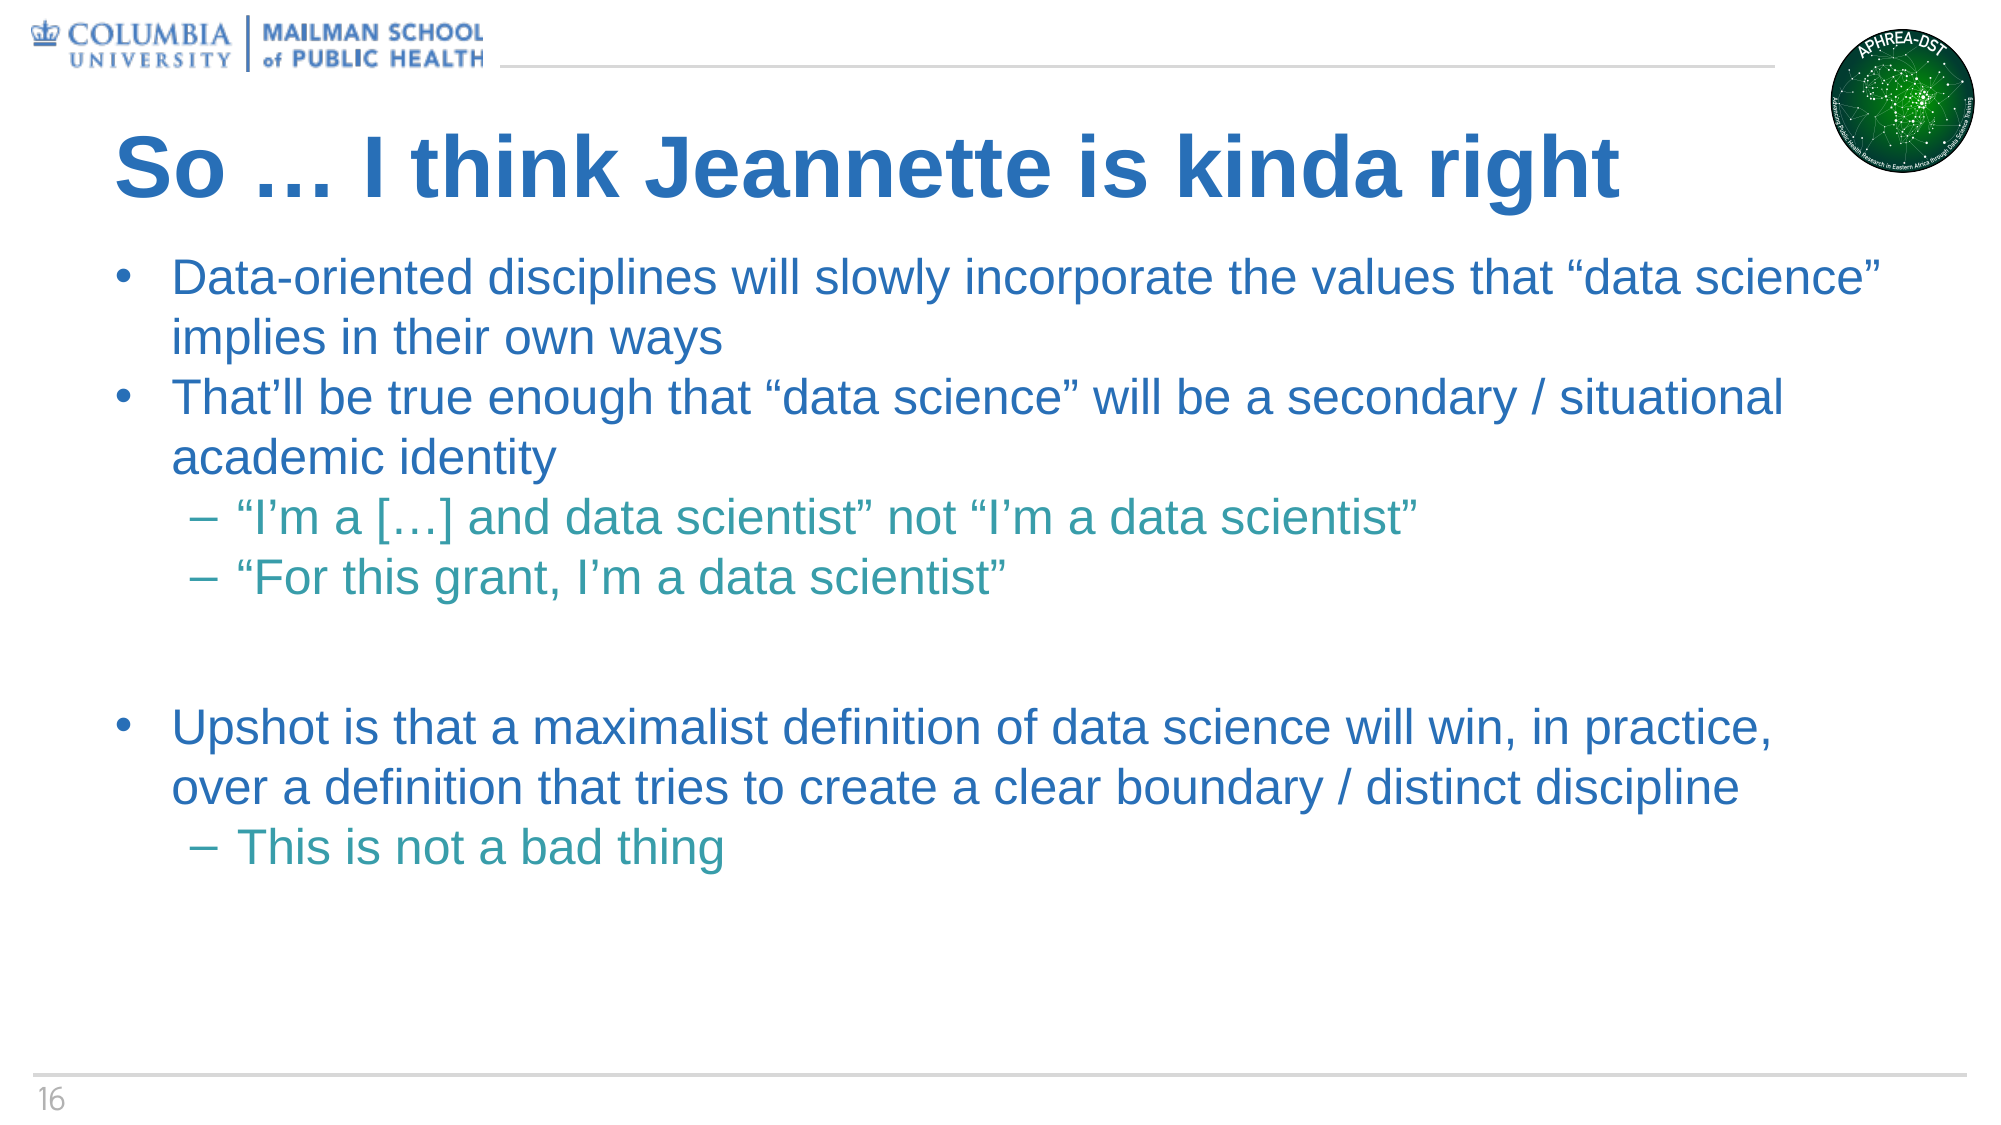

# So … I think Jeannette is kinda right
Data-oriented disciplines will slowly incorporate the values that “data science” implies in their own ways
That’ll be true enough that “data science” will be a secondary / situational academic identity
“I’m a […] and data scientist” not “I’m a data scientist”
“For this grant, I’m a data scientist”

Upshot is that a maximalist definition of data science will win, in practice, over a definition that tries to create a clear boundary / distinct discipline
This is not a bad thing